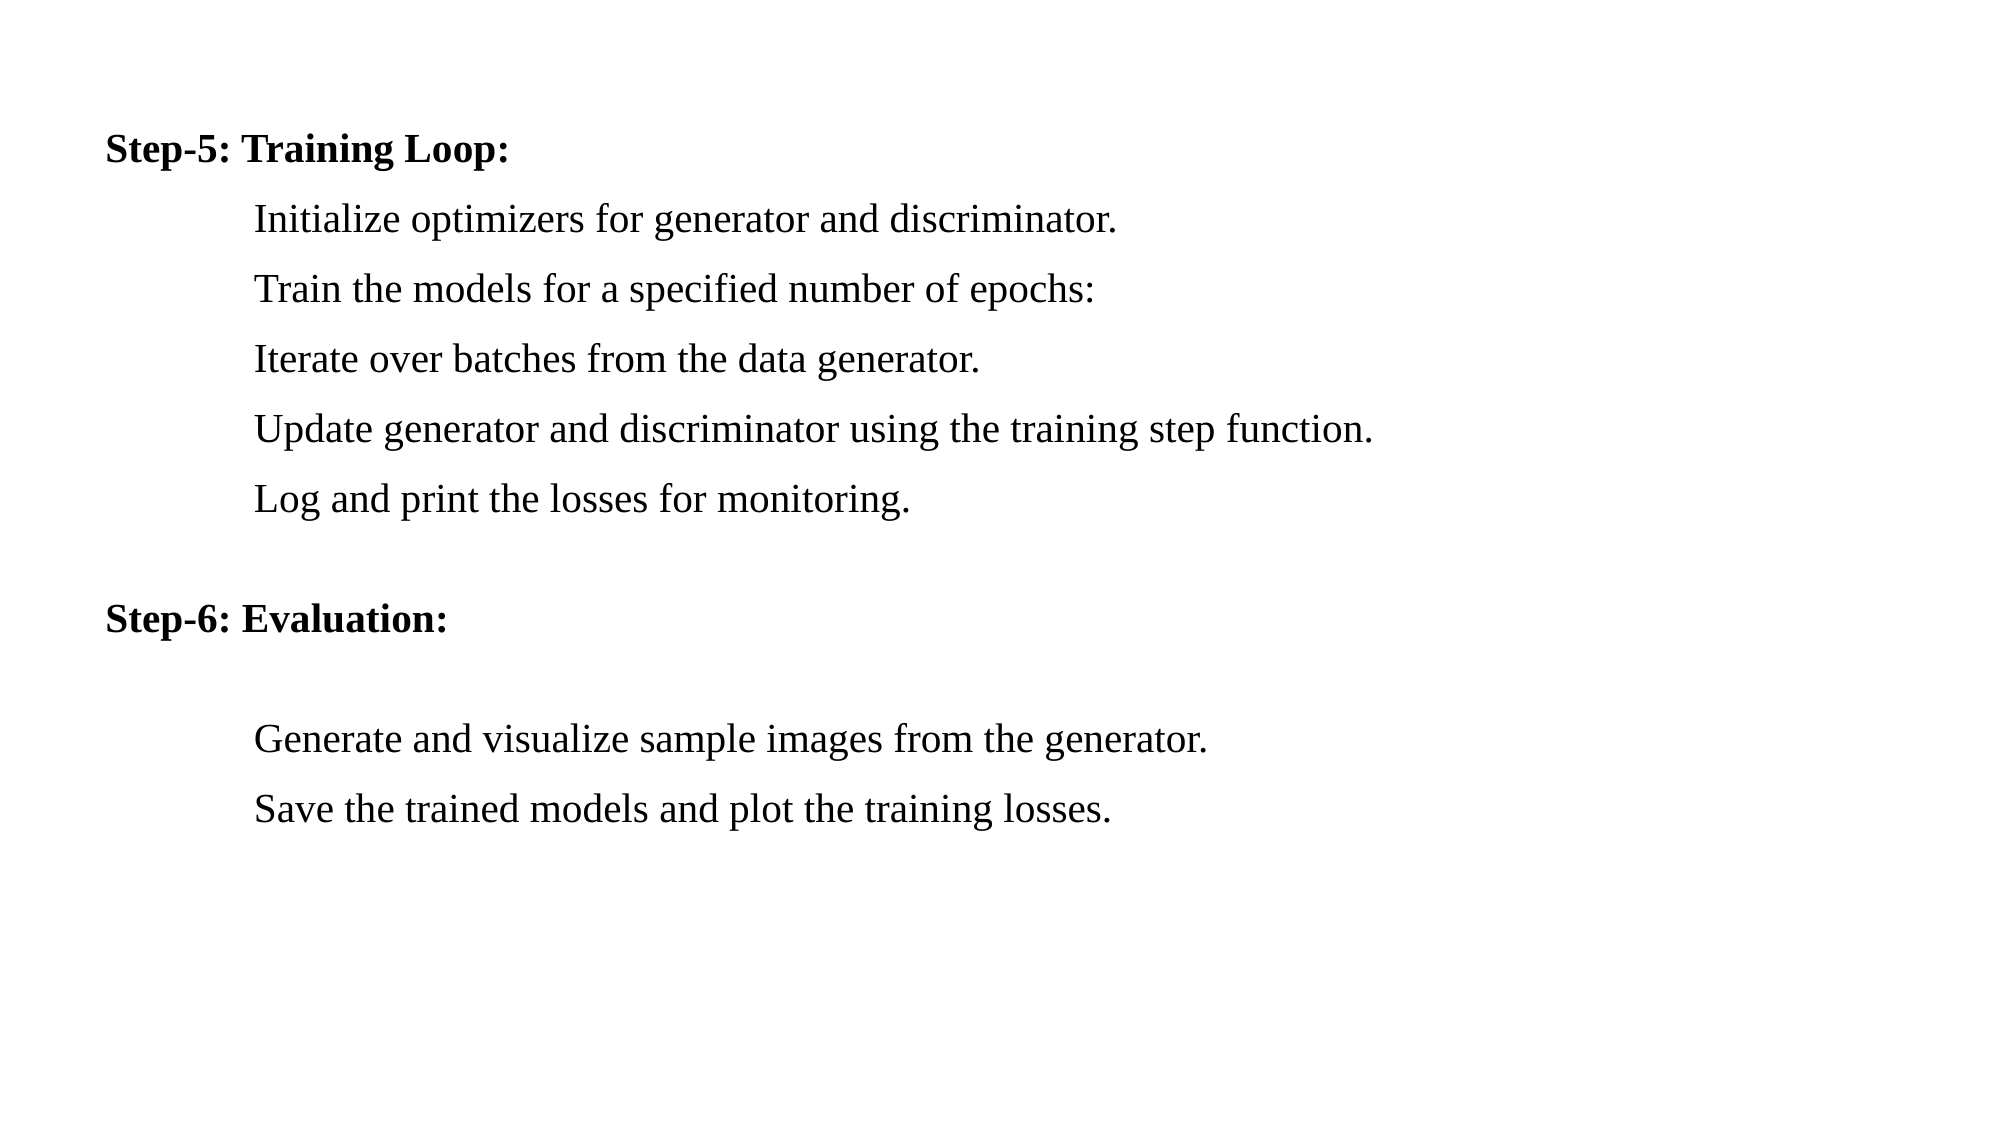

Step-5: Training Loop:
    	Initialize optimizers for generator and discriminator.
   	Train the models for a specified number of epochs:
     	Iterate over batches from the data generator.
     	Update generator and discriminator using the training step function.
     	Log and print the losses for monitoring.
Step-6: Evaluation:
   	Generate and visualize sample images from the generator.
   	Save the trained models and plot the training losses.